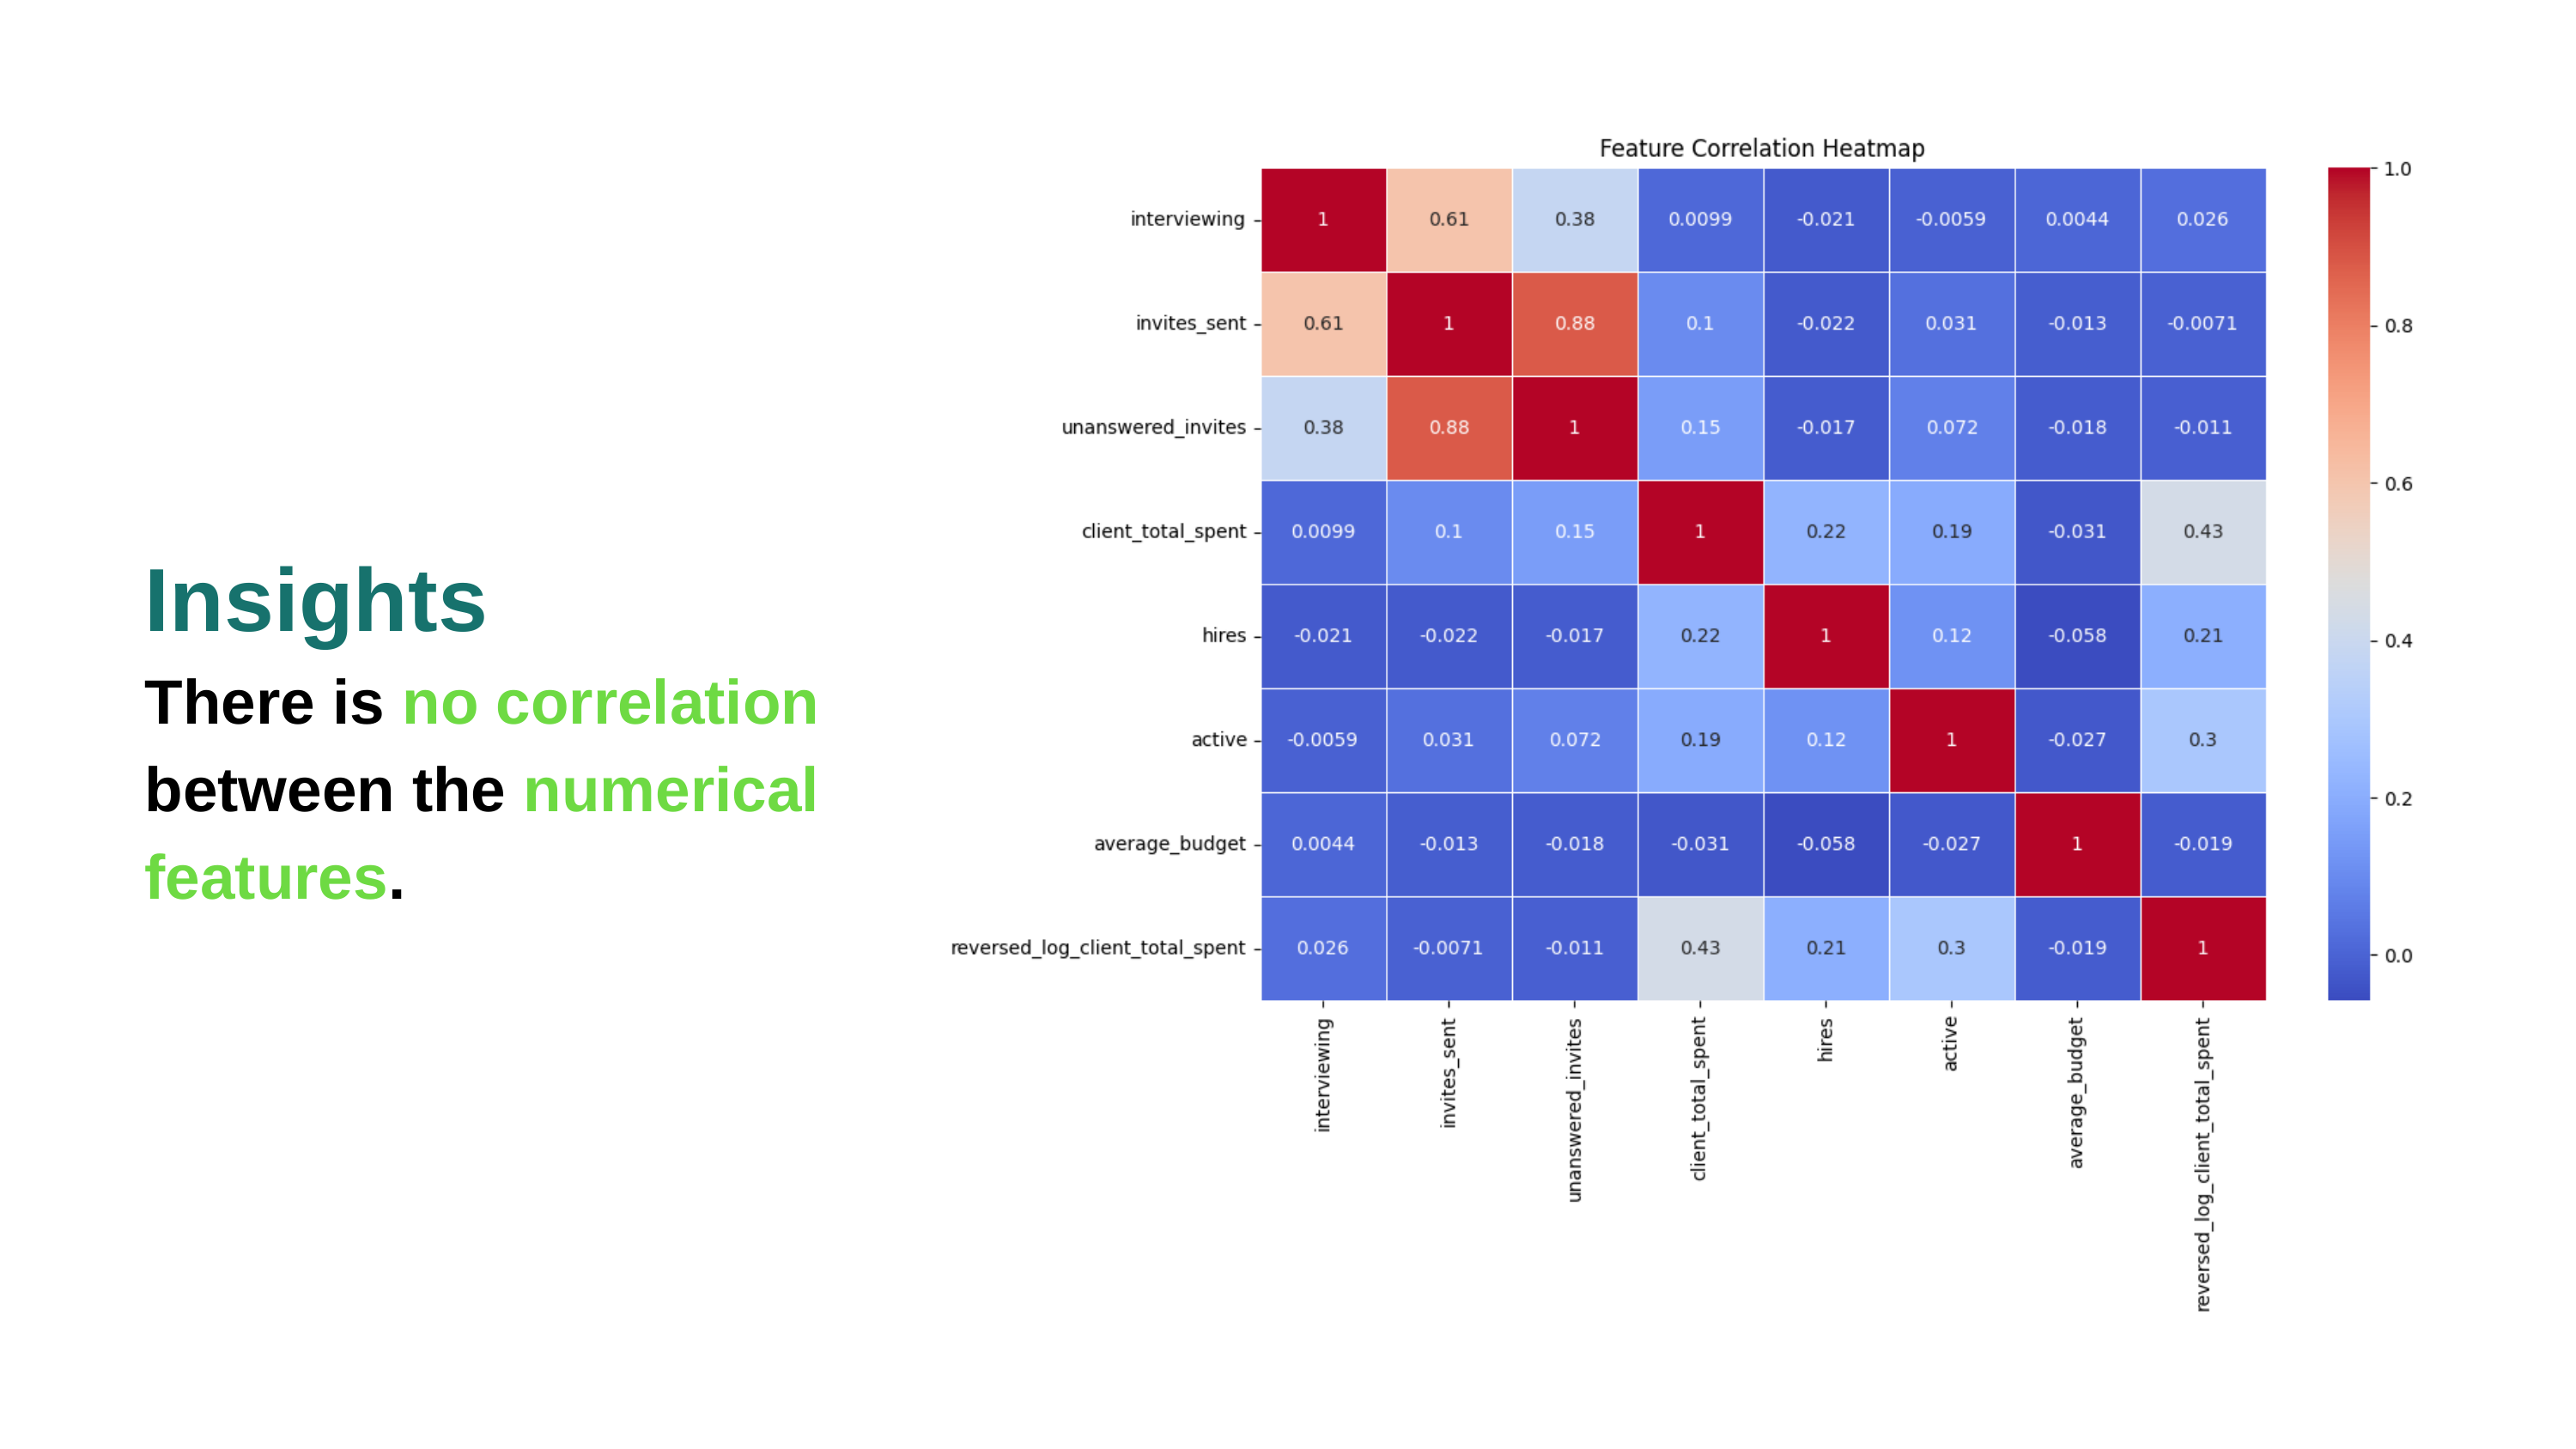

Insights
There is no correlation between the numerical features.